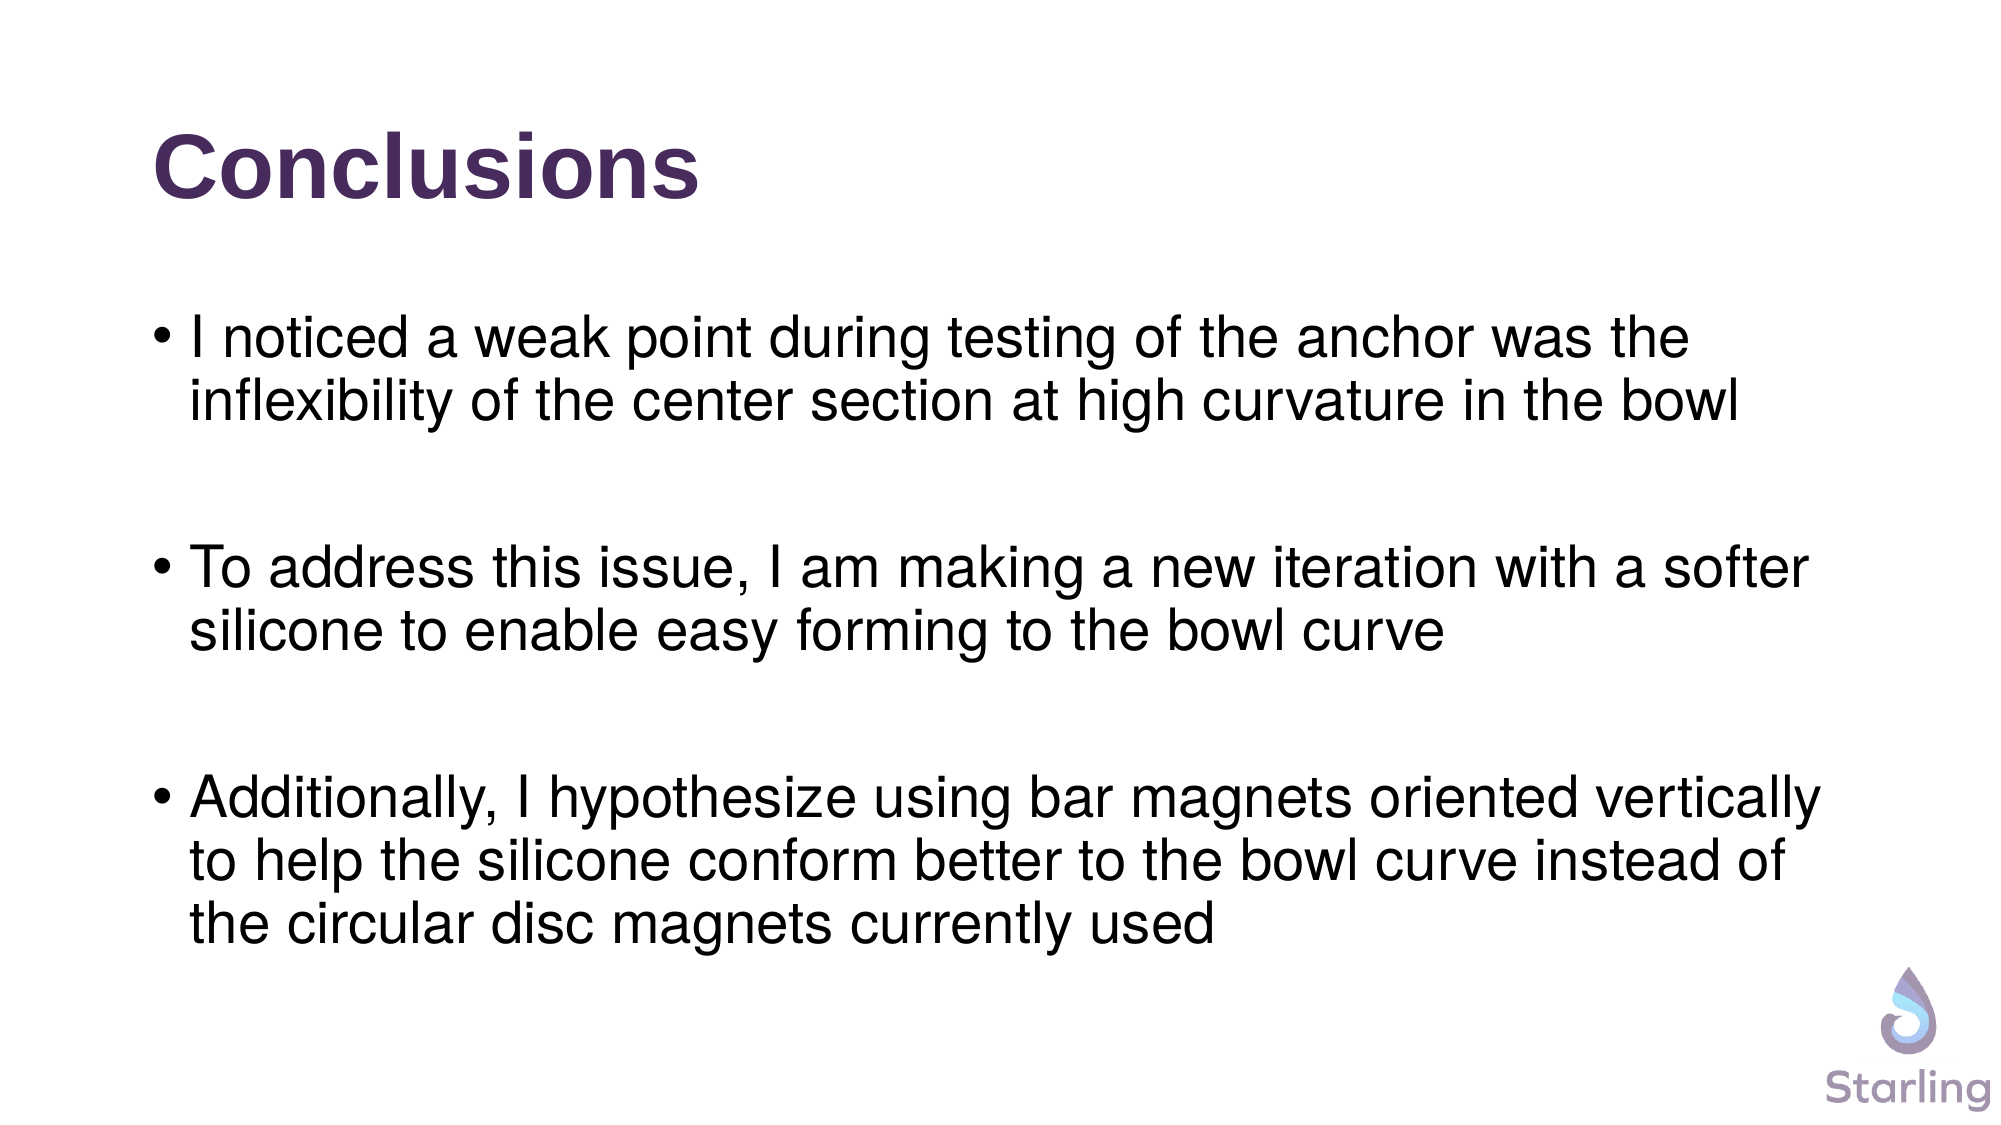

# Conclusions
I noticed a weak point during testing of the anchor was the inflexibility of the center section at high curvature in the bowl

To address this issue, I am making a new iteration with a softer silicone to enable easy forming to the bowl curve

Additionally, I hypothesize using bar magnets oriented vertically to help the silicone conform better to the bowl curve instead of the circular disc magnets currently used